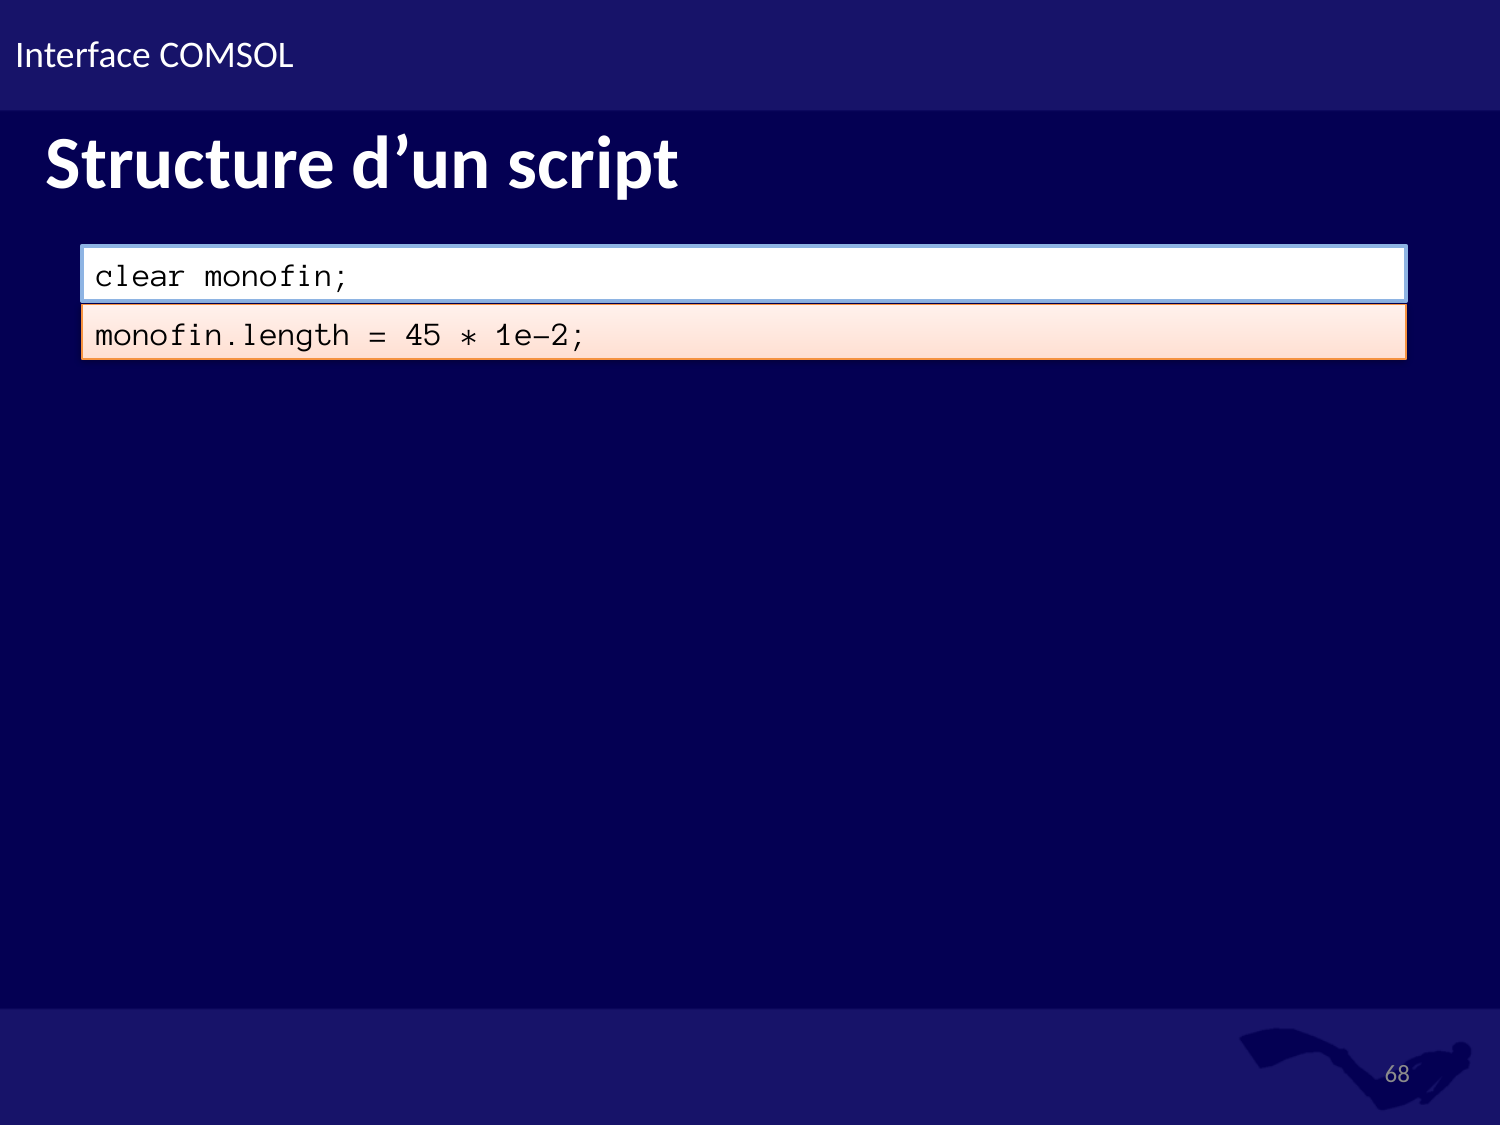

# Interface COMSOL
Structure d’un script
clear monofin;
monofin.length = 45 * 1e-2;
68